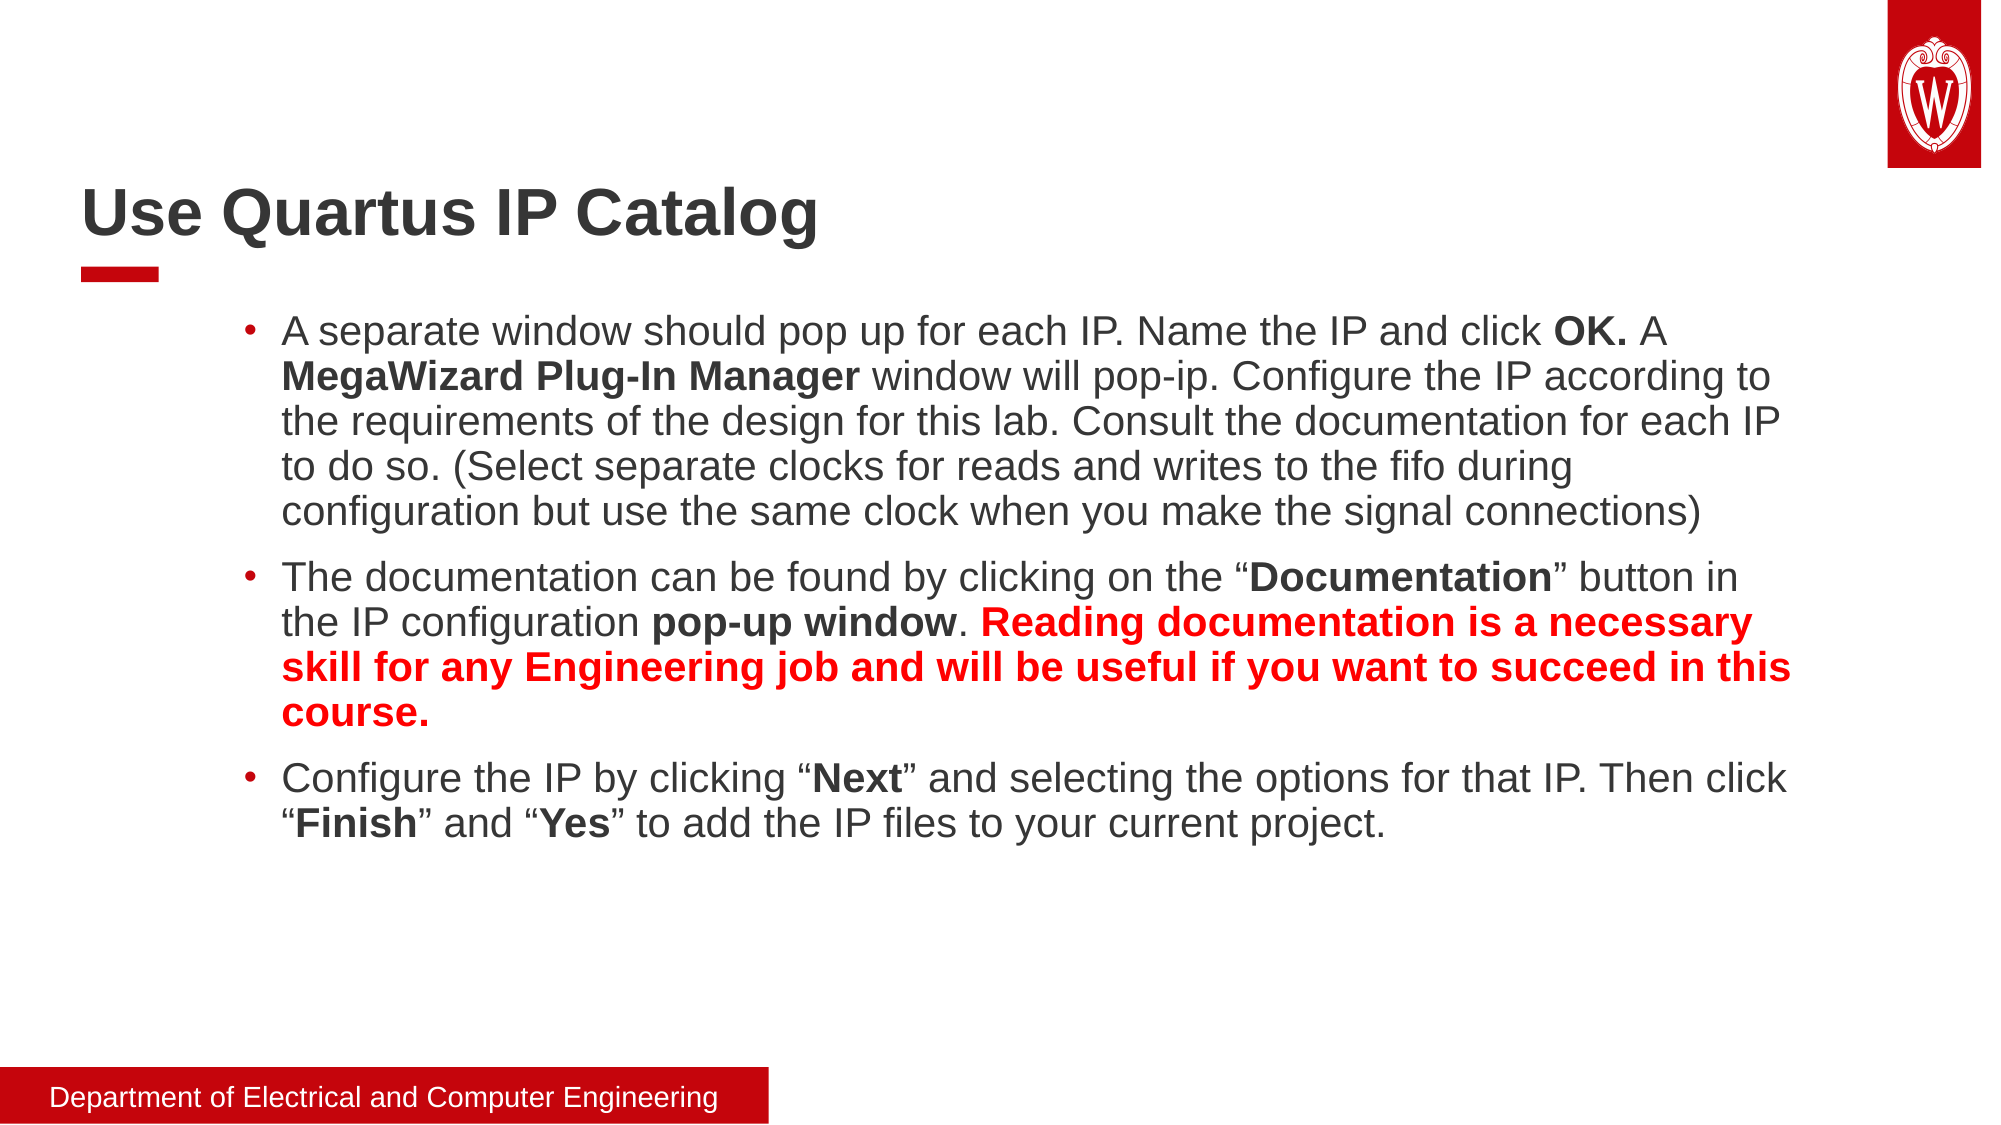

# Use Quartus IP Catalog
A separate window should pop up for each IP. Name the IP and click OK. A MegaWizard Plug-In Manager window will pop-ip. Configure the IP according to the requirements of the design for this lab. Consult the documentation for each IP to do so. (Select separate clocks for reads and writes to the fifo during configuration but use the same clock when you make the signal connections)
The documentation can be found by clicking on the “Documentation” button in the IP configuration pop-up window. Reading documentation is a necessary skill for any Engineering job and will be useful if you want to succeed in this course.
Configure the IP by clicking “Next” and selecting the options for that IP. Then click “Finish” and “Yes” to add the IP files to your current project.
Department of Electrical and Computer Engineering